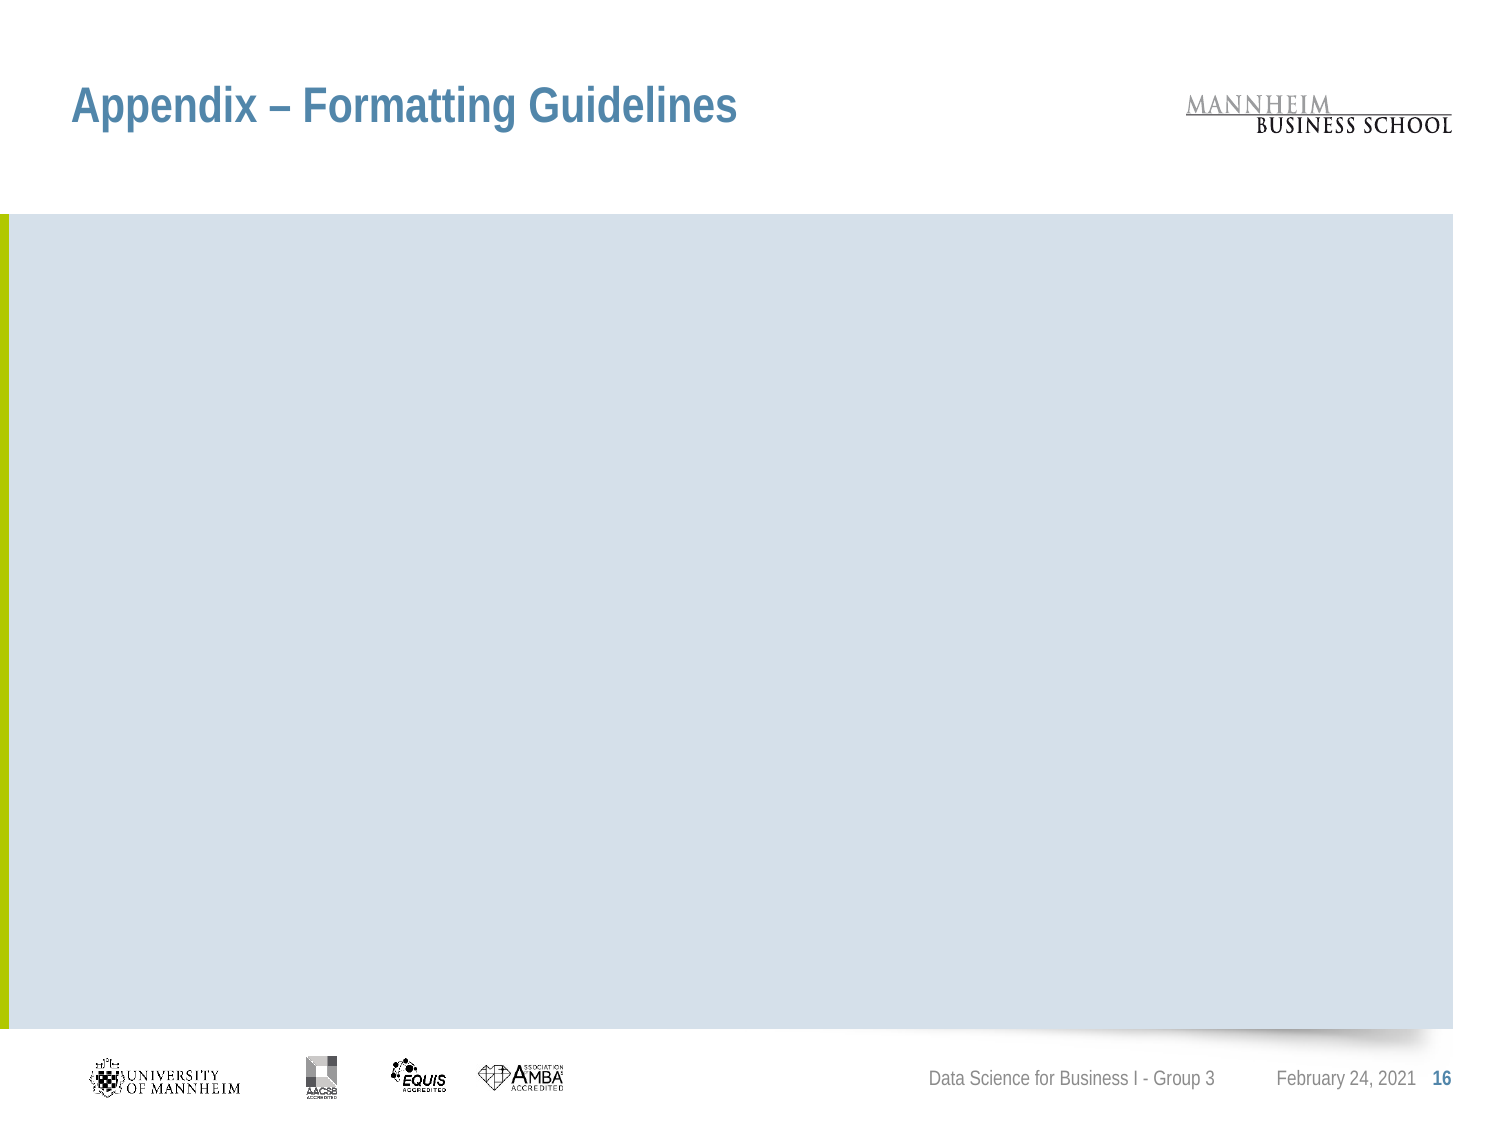

# Appendix – Formatting Guidelines

Data Science for Business I - Group 3
February 24, 2021
16